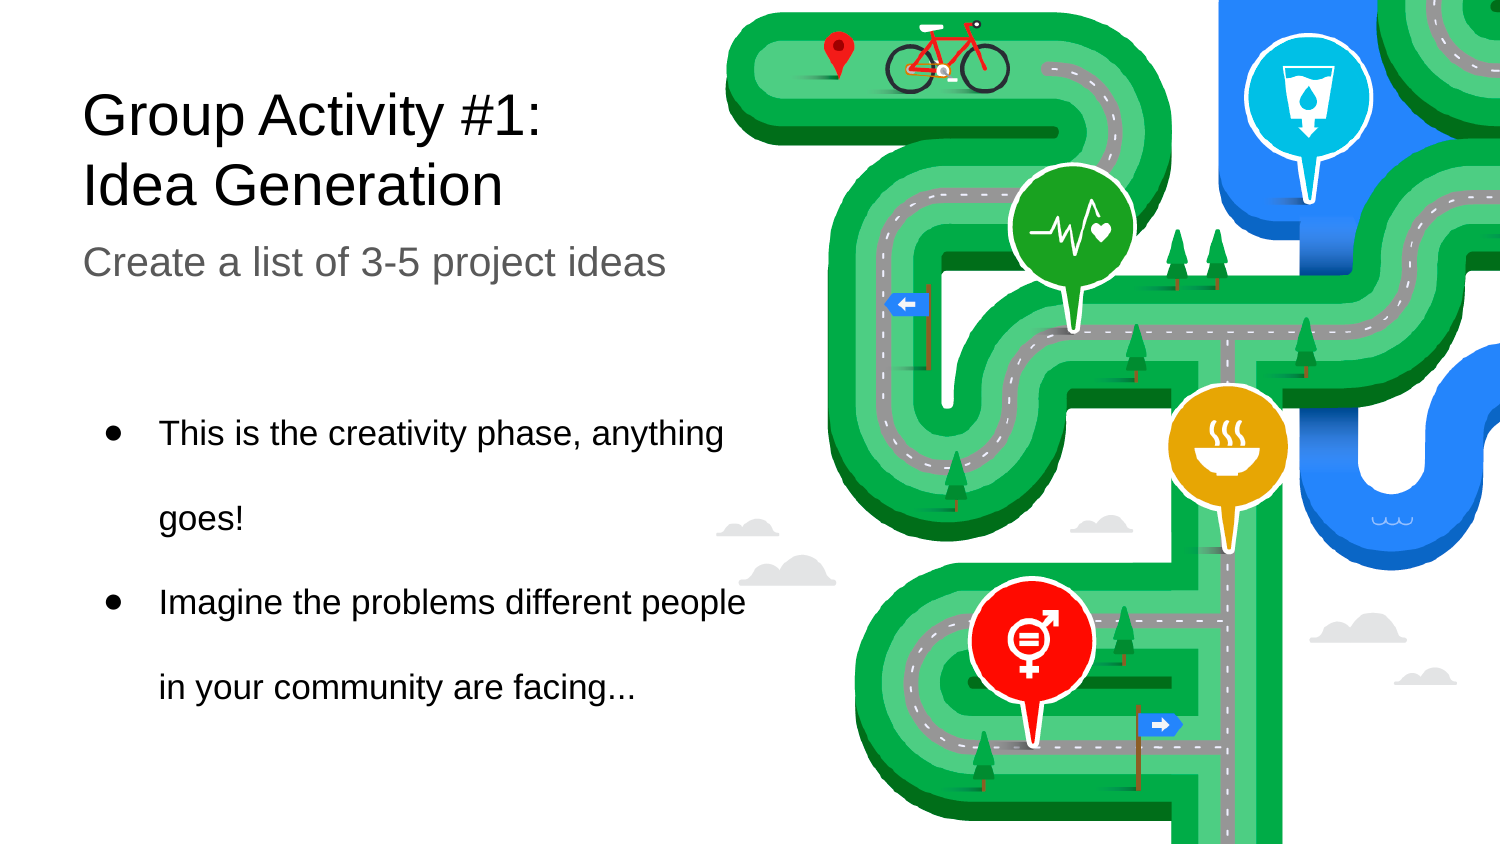

# Group Activity #1:
Idea Generation
Create a list of 3-5 project ideas
This is the creativity phase, anything goes!
Imagine the problems different people in your community are facing...